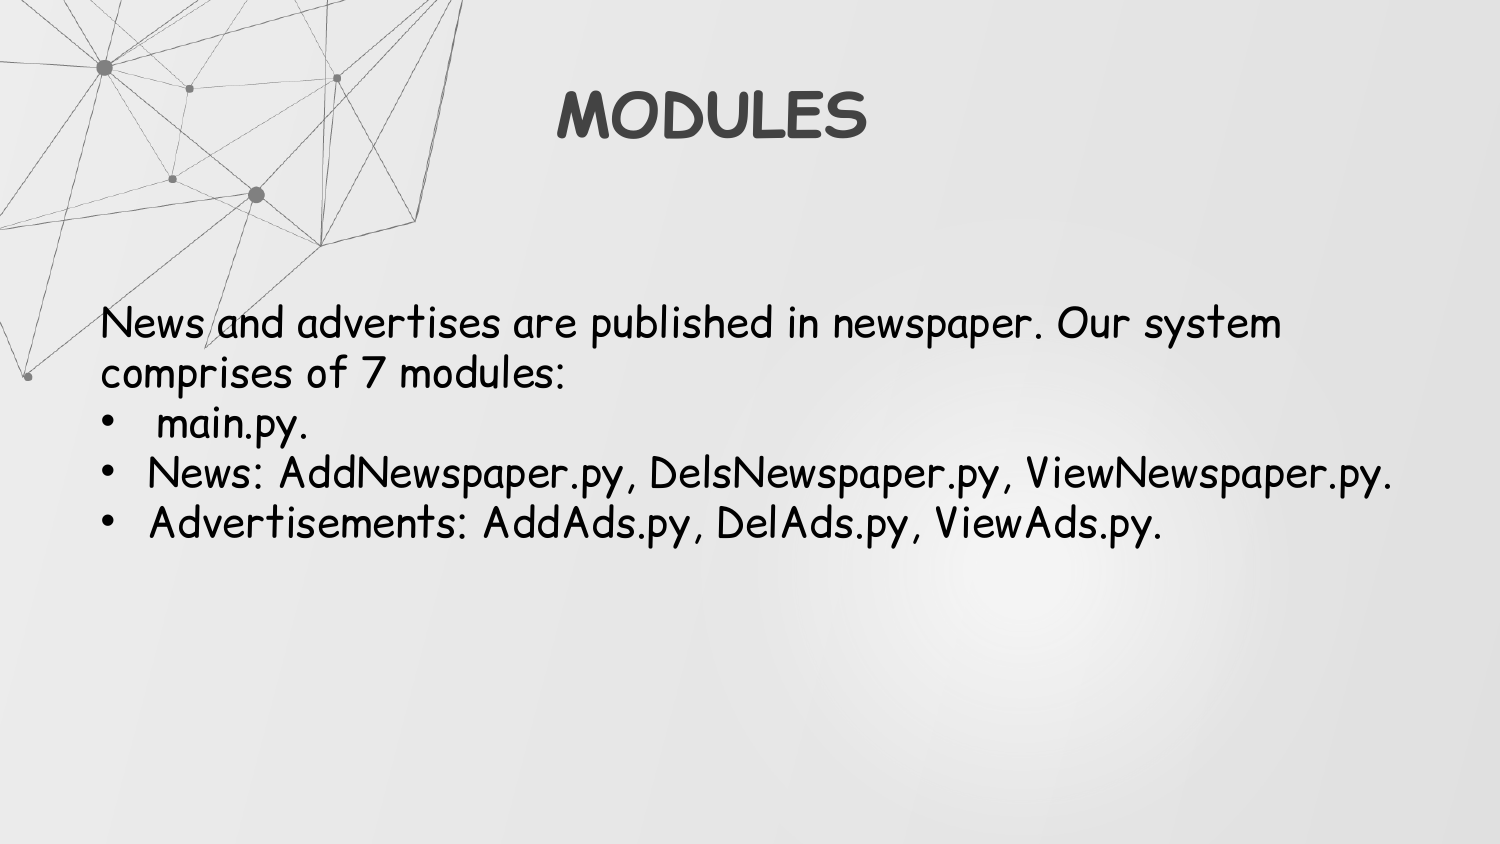

MODULES
News and advertises are published in newspaper. Our system comprises of 7 modules:
main.py.
News: AddNewspaper.py, DelsNewspaper.py, ViewNewspaper.py.
Advertisements: AddAds.py, DelAds.py, ViewAds.py.